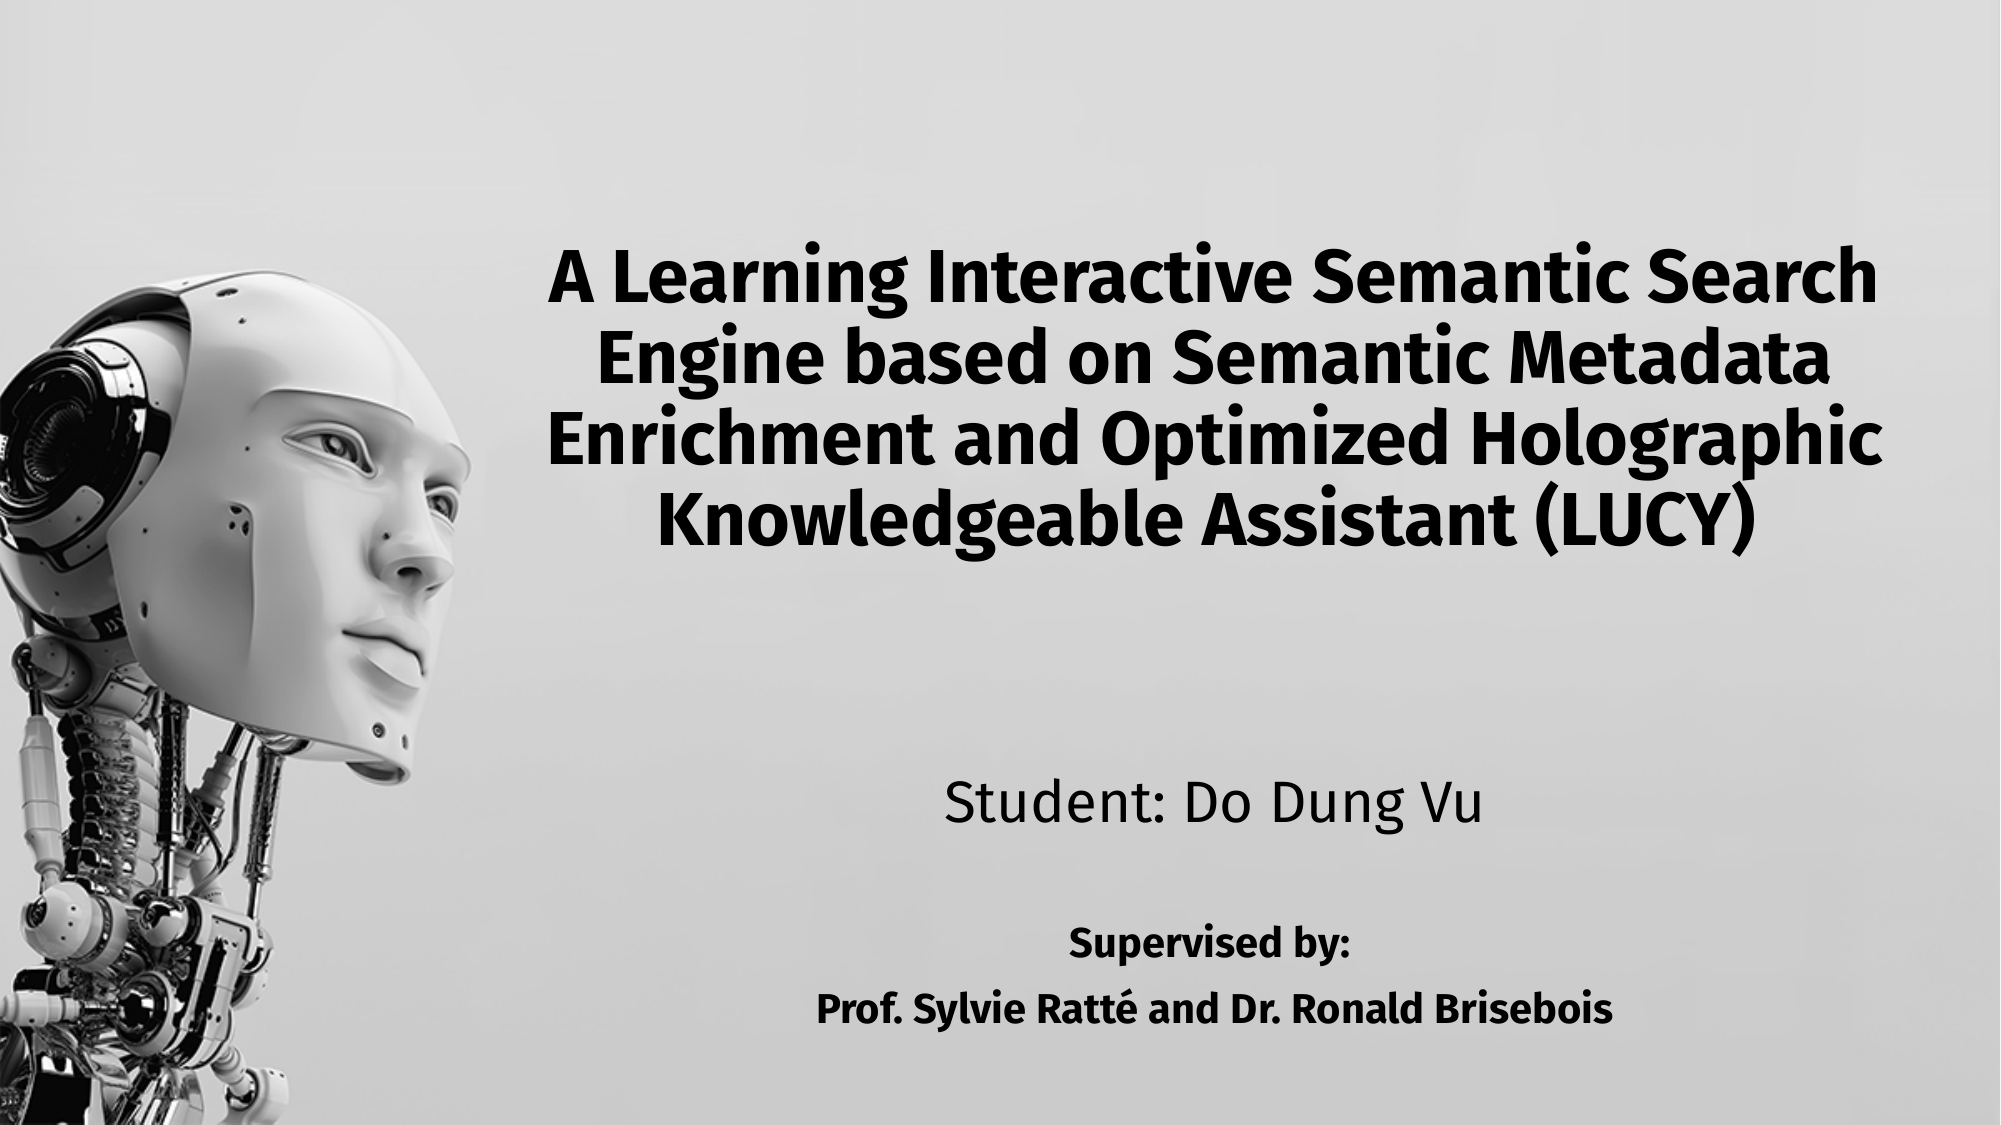

# A Learning Interactive Semantic Search Engine based on Semantic Metadata Enrichment and Optimized Holographic Knowledgeable Assistant (LUCY)
Student: Do Dung Vu

Supervised by:
Prof. Sylvie Ratté and Dr. Ronald Brisebois